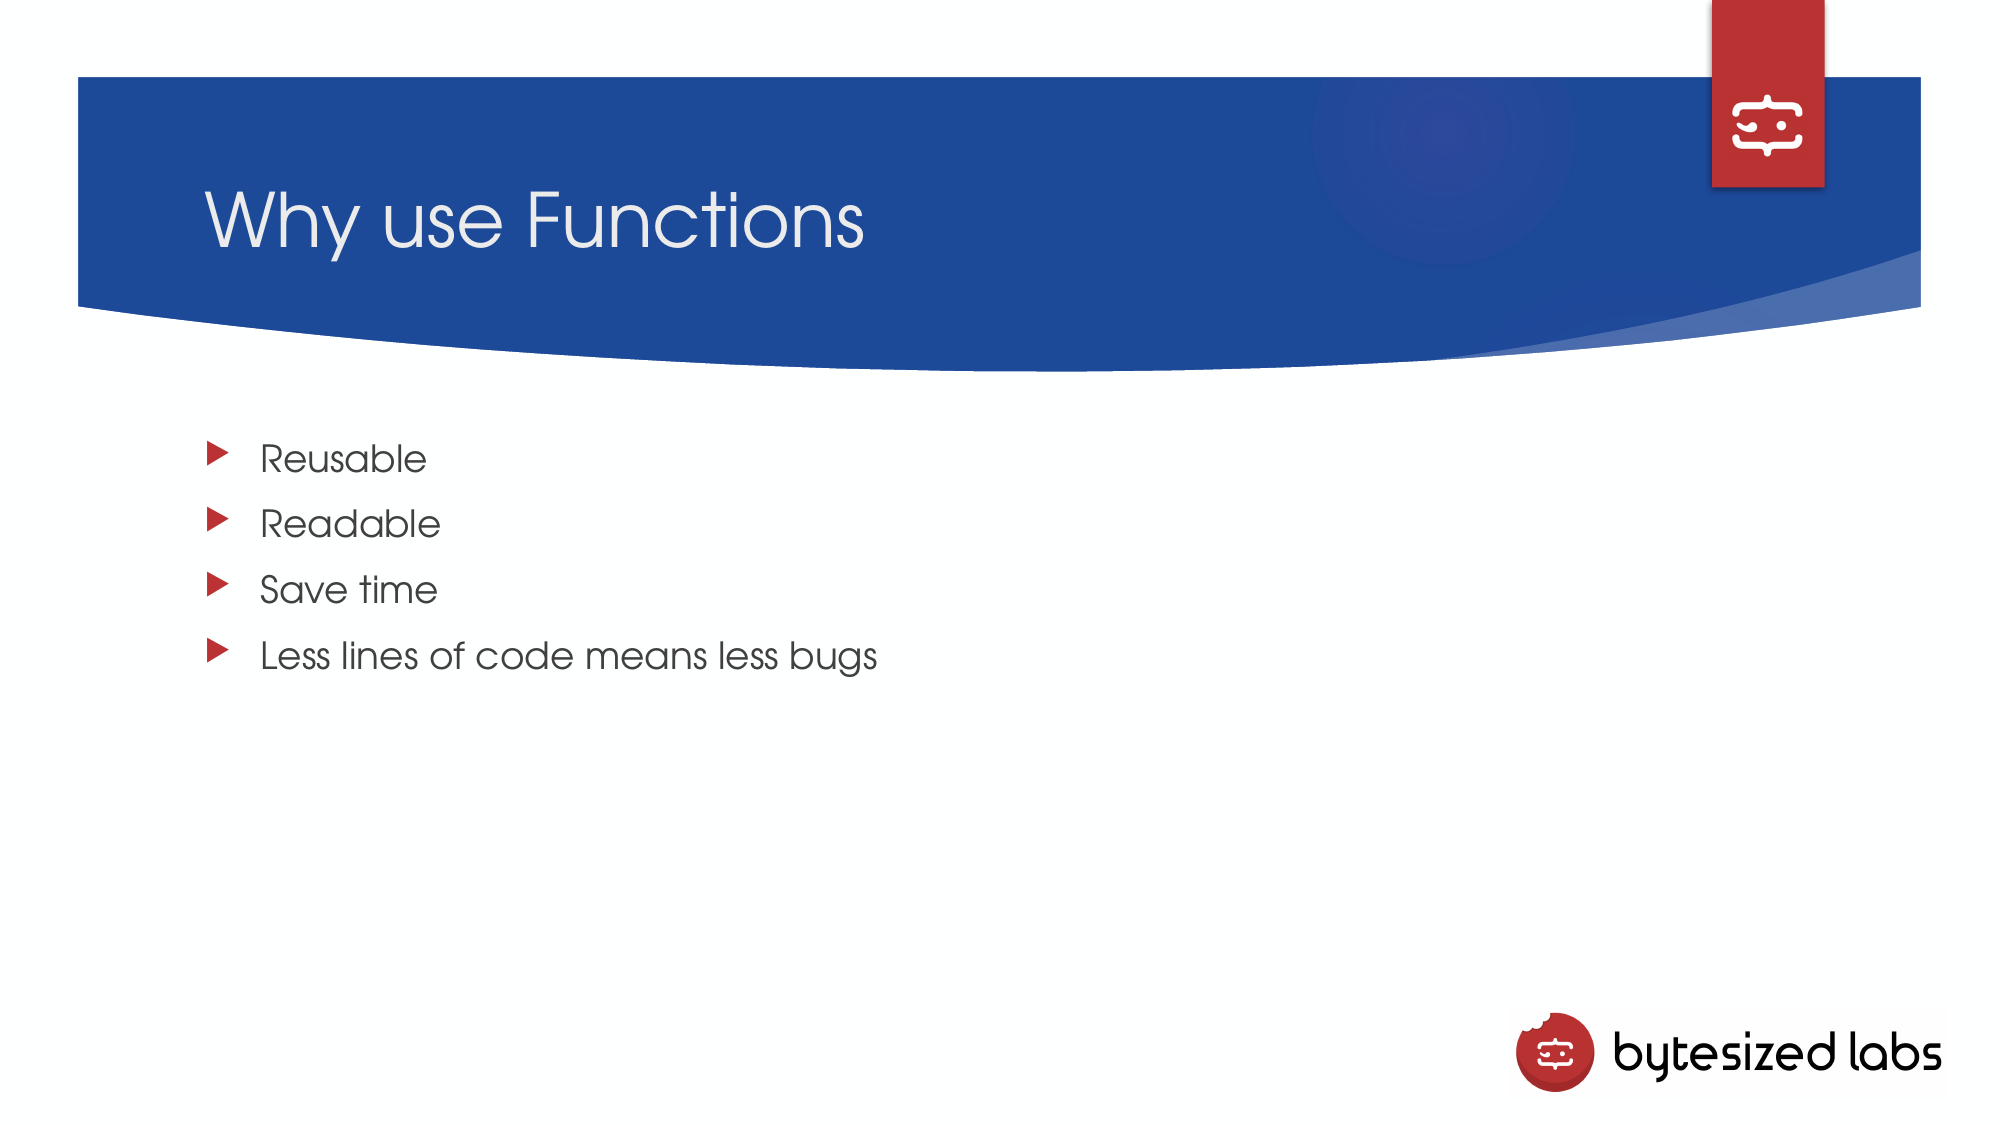

# Why use Functions
Reusable
Readable
Save time
Less lines of code means less bugs